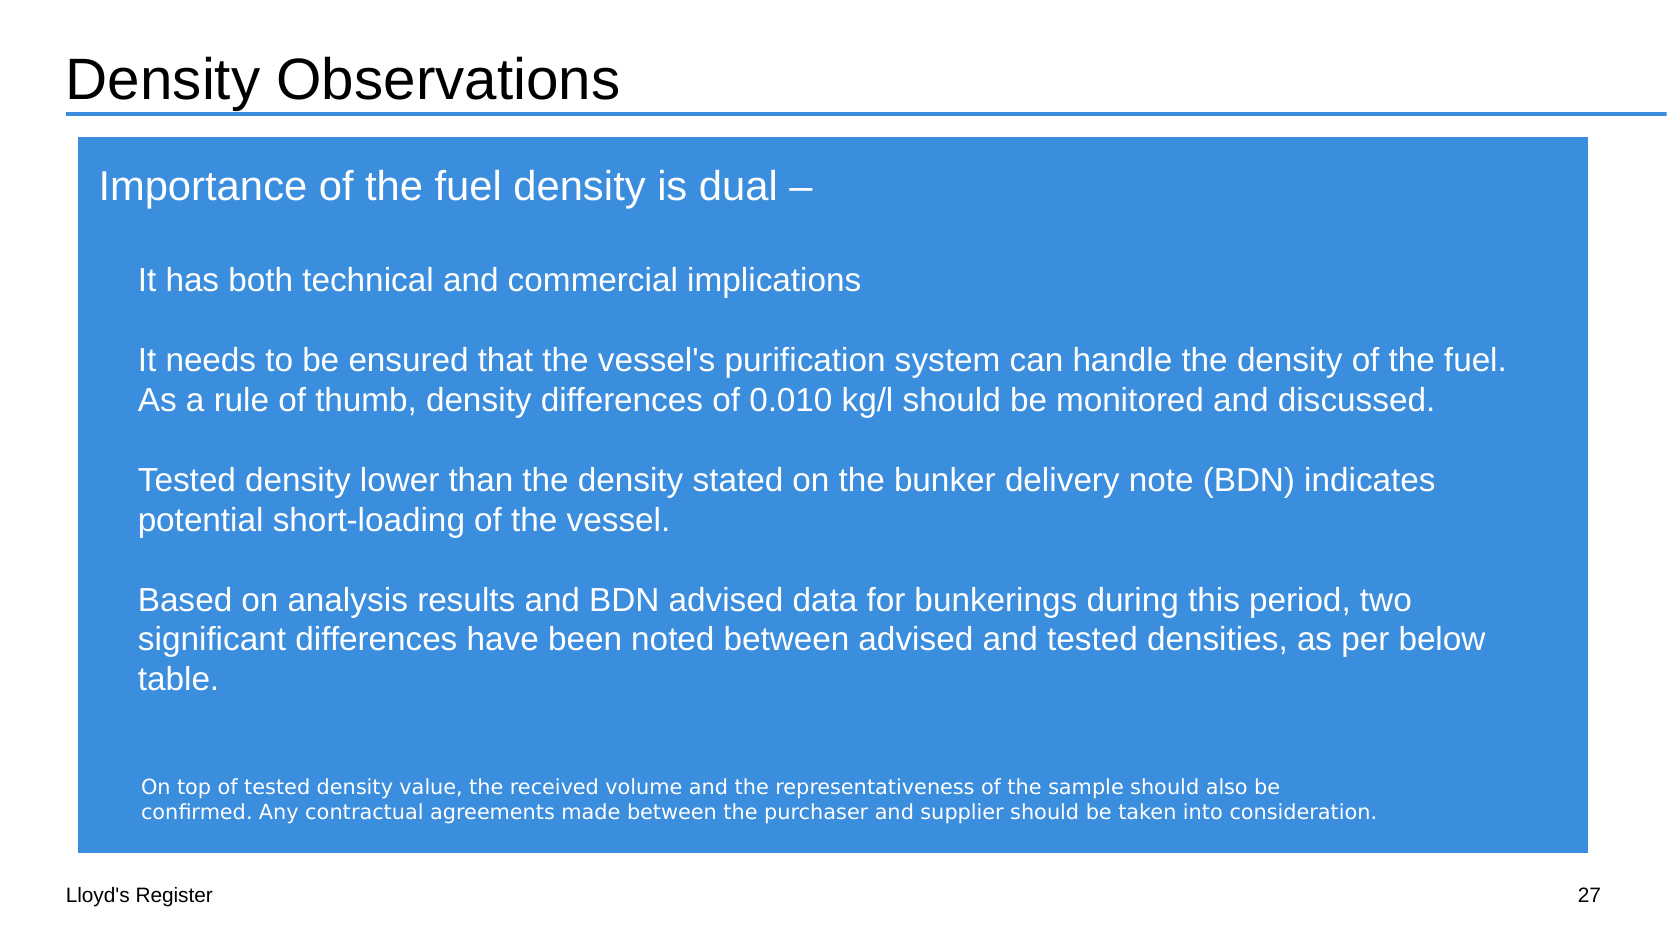

# Density Observations
Importance of the fuel density is dual –

It has both technical and commercial implications

It needs to be ensured that the vessel's purification system can handle the density of the fuel.
As a rule of thumb, density differences of 0.010 kg/l should be monitored and discussed.

Tested density lower than the density stated on the bunker delivery note (BDN) indicates potential short-loading of the vessel.

Based on analysis results and BDN advised data for bunkerings during this period, two significant differences have been noted between advised and tested densities, as per below table.
On top of tested density value, the received volume and the representativeness of the sample should also be confirmed. Any contractual agreements made between the purchaser and supplier should be taken into consideration.
Lloyd's Register
27